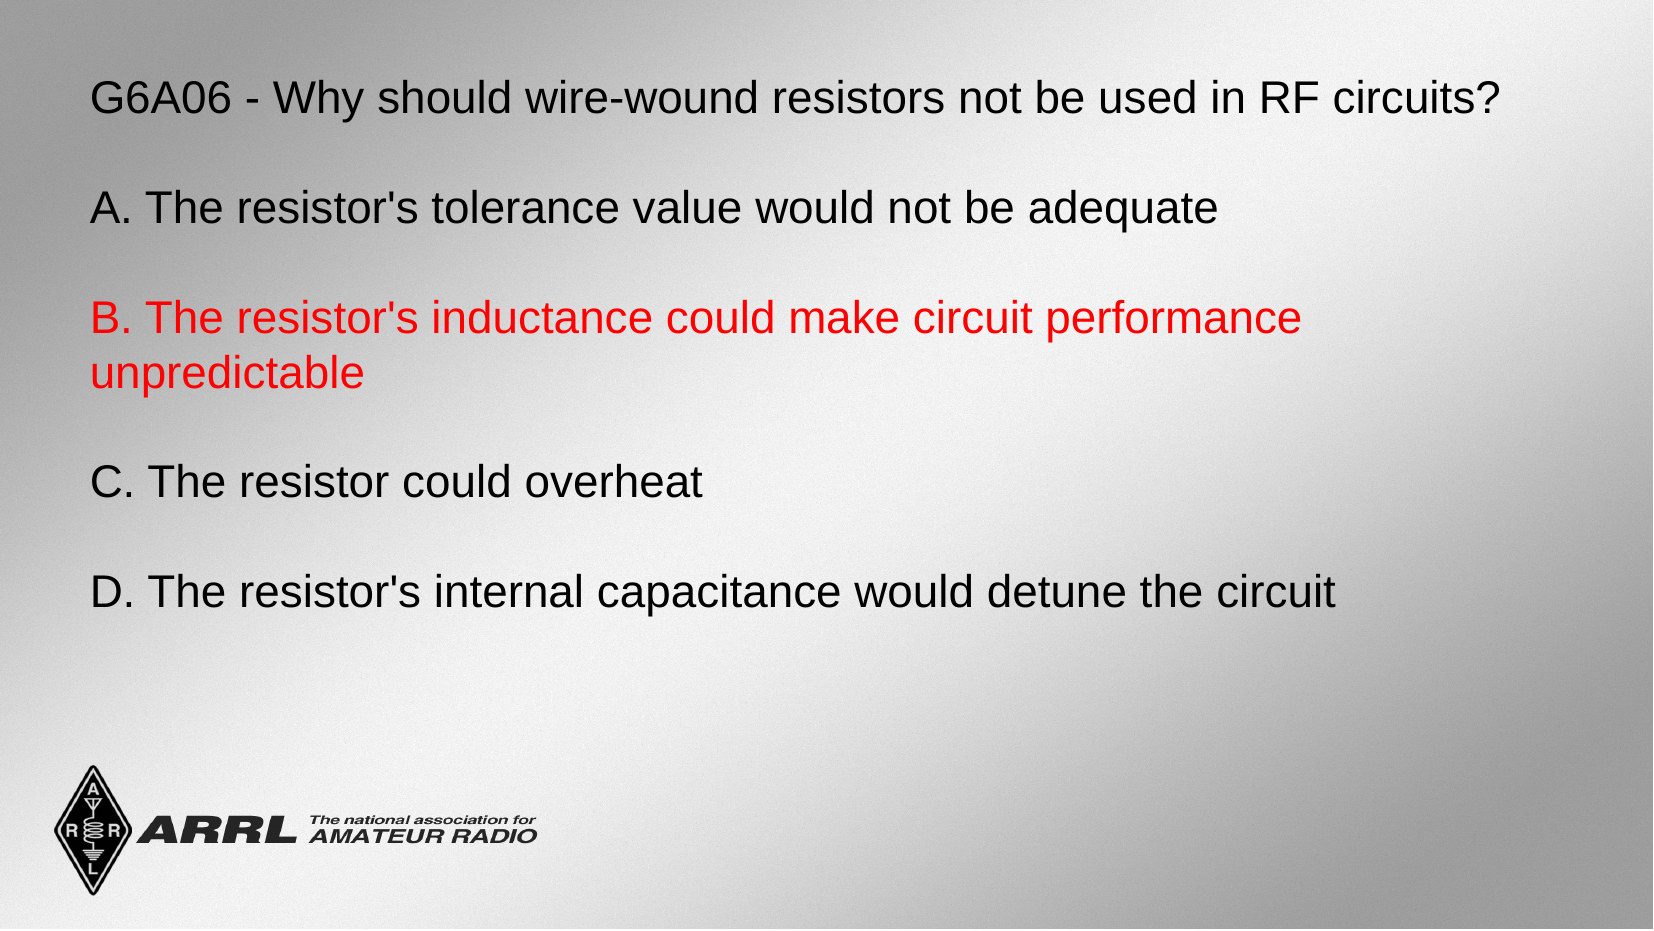

G6A06 - Why should wire-wound resistors not be used in RF circuits?

A. The resistor's tolerance value would not be adequate

B. The resistor's inductance could make circuit performance unpredictable

C. The resistor could overheat

D. The resistor's internal capacitance would detune the circuit